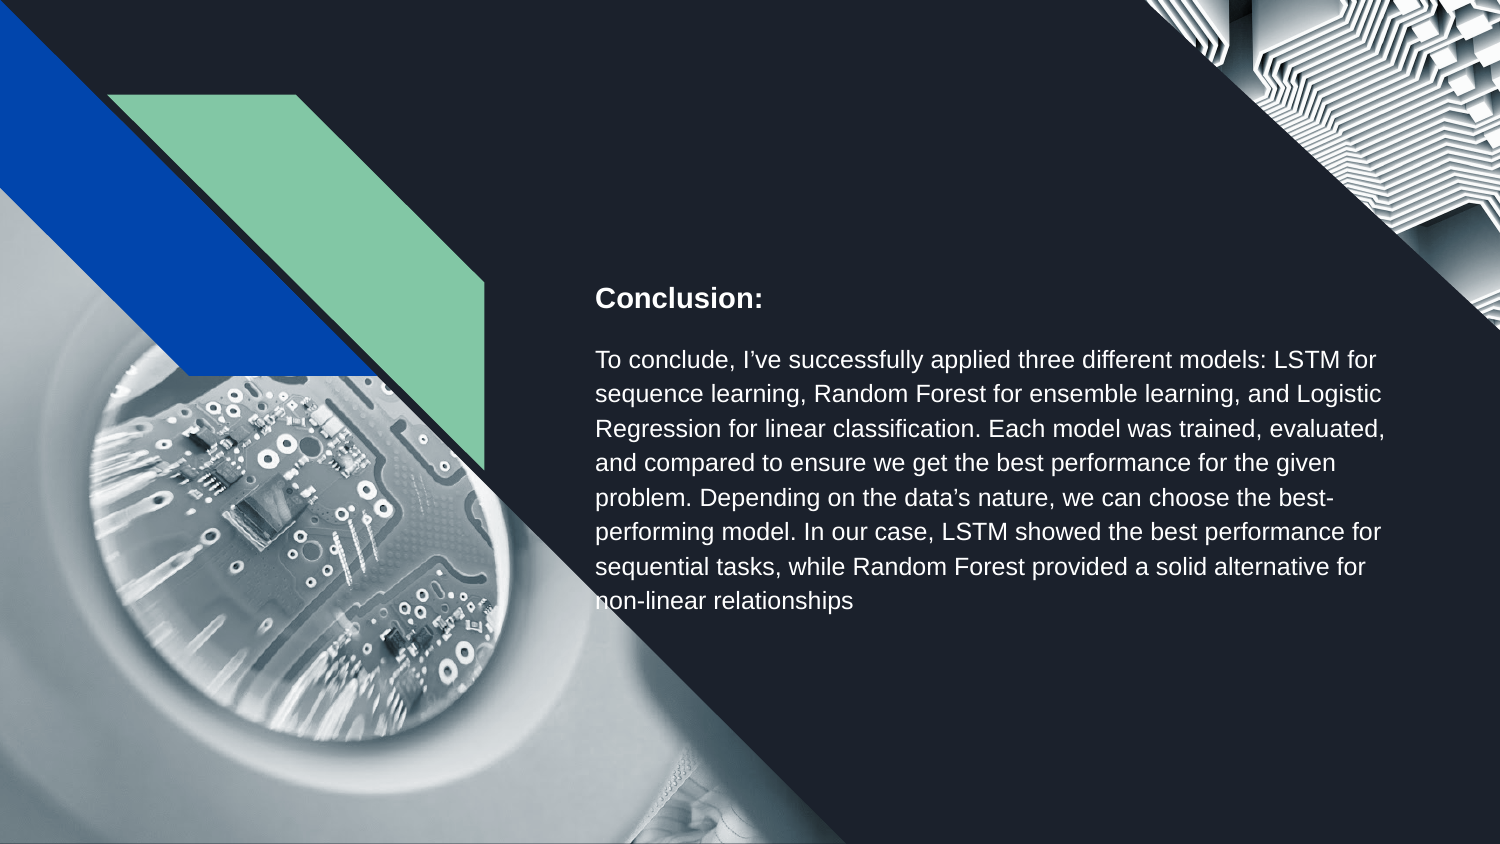

# Conclusion:
To conclude, I’ve successfully applied three different models: LSTM for sequence learning, Random Forest for ensemble learning, and Logistic Regression for linear classification. Each model was trained, evaluated, and compared to ensure we get the best performance for the given problem. Depending on the data’s nature, we can choose the best-performing model. In our case, LSTM showed the best performance for sequential tasks, while Random Forest provided a solid alternative for non-linear relationships